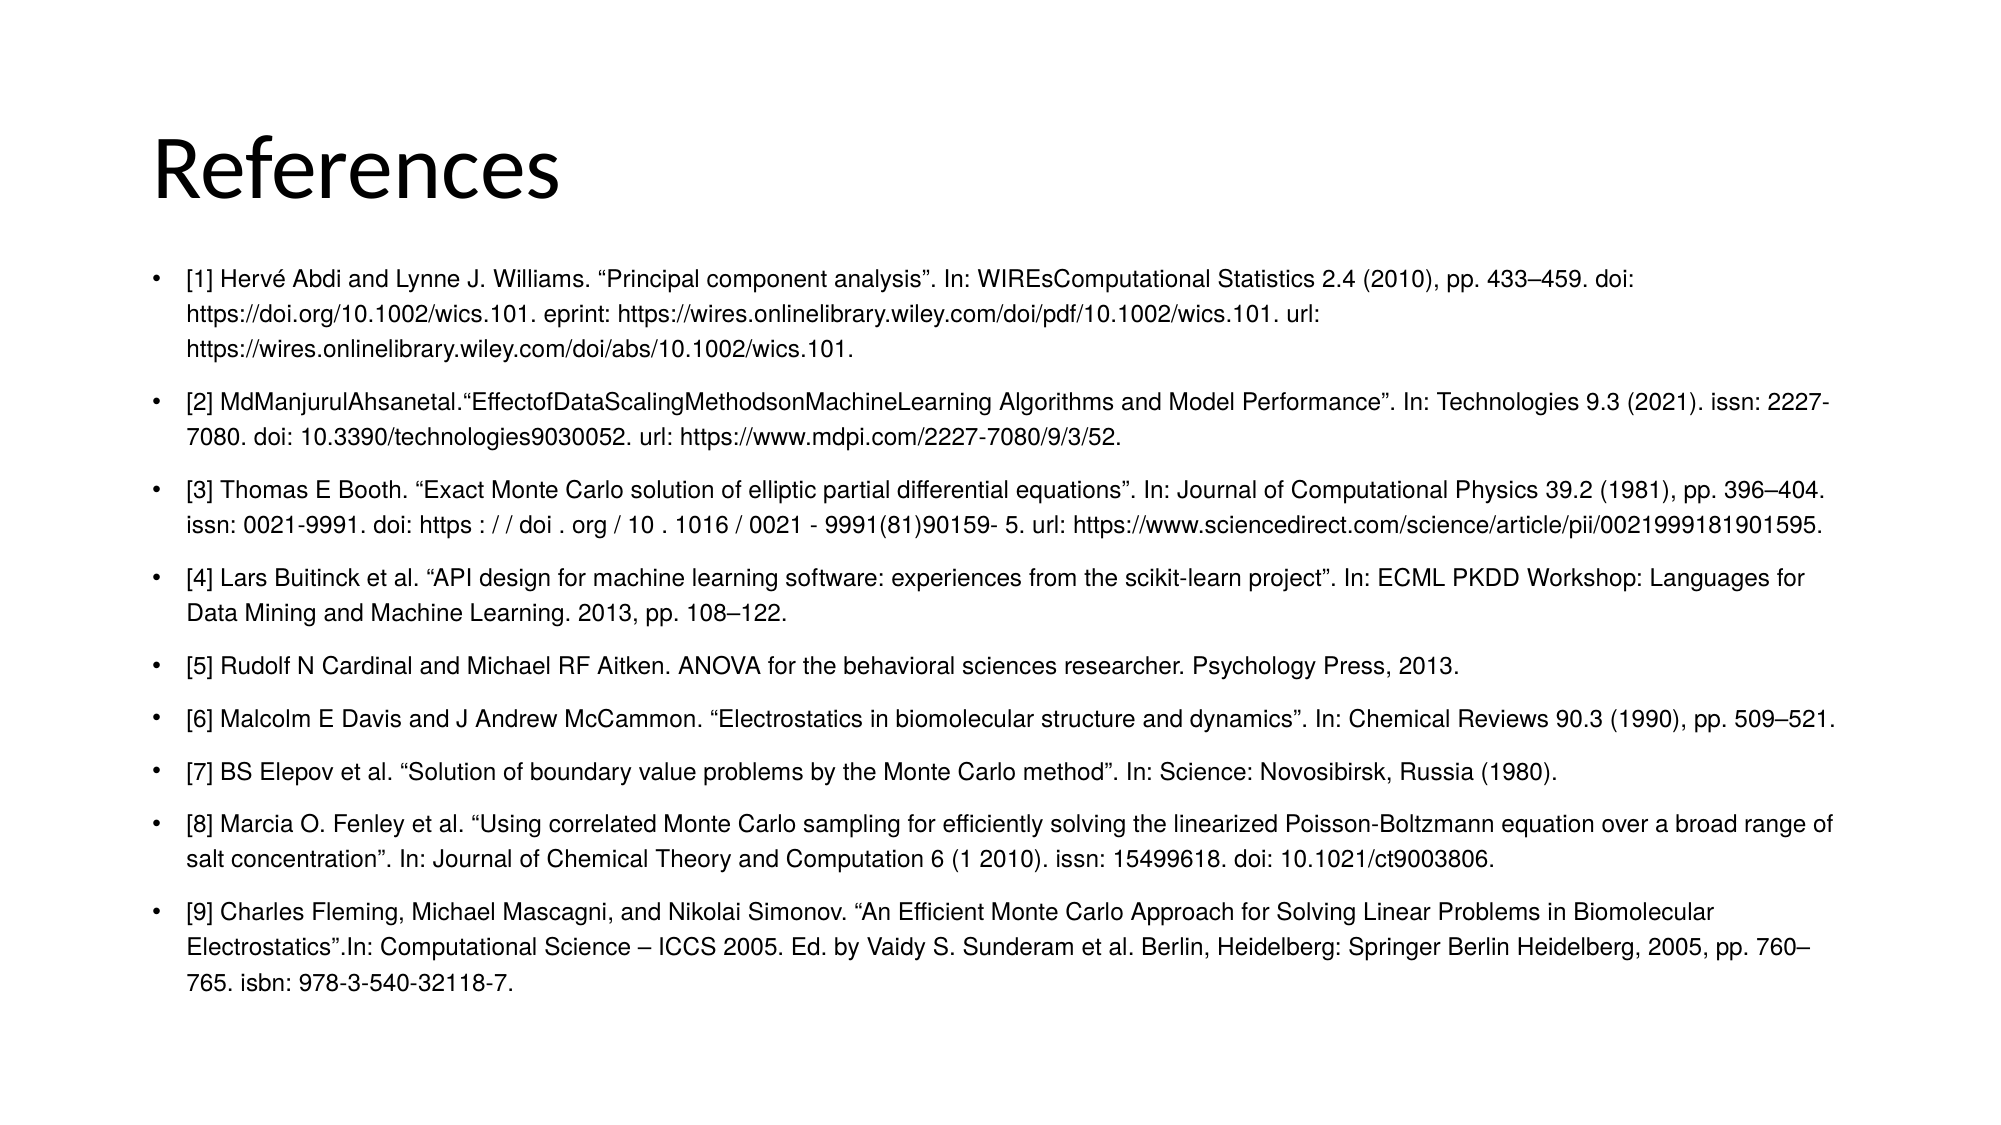

# References
[1] Hervé Abdi and Lynne J. Williams. “Principal component analysis”. In: WIREsComputational Statistics 2.4 (2010), pp. 433–459. doi: https://doi.org/10.1002/wics.101. eprint: https://wires.onlinelibrary.wiley.com/doi/pdf/10.1002/wics.101. url: https://wires.onlinelibrary.wiley.com/doi/abs/10.1002/wics.101.
[2] MdManjurulAhsanetal.“EffectofDataScalingMethodsonMachineLearning Algorithms and Model Performance”. In: Technologies 9.3 (2021). issn: 2227-7080. doi: 10.3390/technologies9030052. url: https://www.mdpi.com/2227-7080/9/3/52.
[3] Thomas E Booth. “Exact Monte Carlo solution of elliptic partial differential equations”. In: Journal of Computational Physics 39.2 (1981), pp. 396–404. issn: 0021-9991. doi: https : / / doi . org / 10 . 1016 / 0021 - 9991(81)90159- 5. url: https://www.sciencedirect.com/science/article/pii/0021999181901595.
[4] Lars Buitinck et al. “API design for machine learning software: experiences from the scikit-learn project”. In: ECML PKDD Workshop: Languages for Data Mining and Machine Learning. 2013, pp. 108–122.
[5] Rudolf N Cardinal and Michael RF Aitken. ANOVA for the behavioral sciences researcher. Psychology Press, 2013.
[6] Malcolm E Davis and J Andrew McCammon. “Electrostatics in biomolecular structure and dynamics”. In: Chemical Reviews 90.3 (1990), pp. 509–521.
[7] BS Elepov et al. “Solution of boundary value problems by the Monte Carlo method”. In: Science: Novosibirsk, Russia (1980).
[8] Marcia O. Fenley et al. “Using correlated Monte Carlo sampling for efficiently solving the linearized Poisson-Boltzmann equation over a broad range of salt concentration”. In: Journal of Chemical Theory and Computation 6 (1 2010). issn: 15499618. doi: 10.1021/ct9003806.
[9] Charles Fleming, Michael Mascagni, and Nikolai Simonov. “An Efficient Monte Carlo Approach for Solving Linear Problems in Biomolecular Electrostatics”.In: Computational Science – ICCS 2005. Ed. by Vaidy S. Sunderam et al. Berlin, Heidelberg: Springer Berlin Heidelberg, 2005, pp. 760–765. isbn: 978-3-540-32118-7.